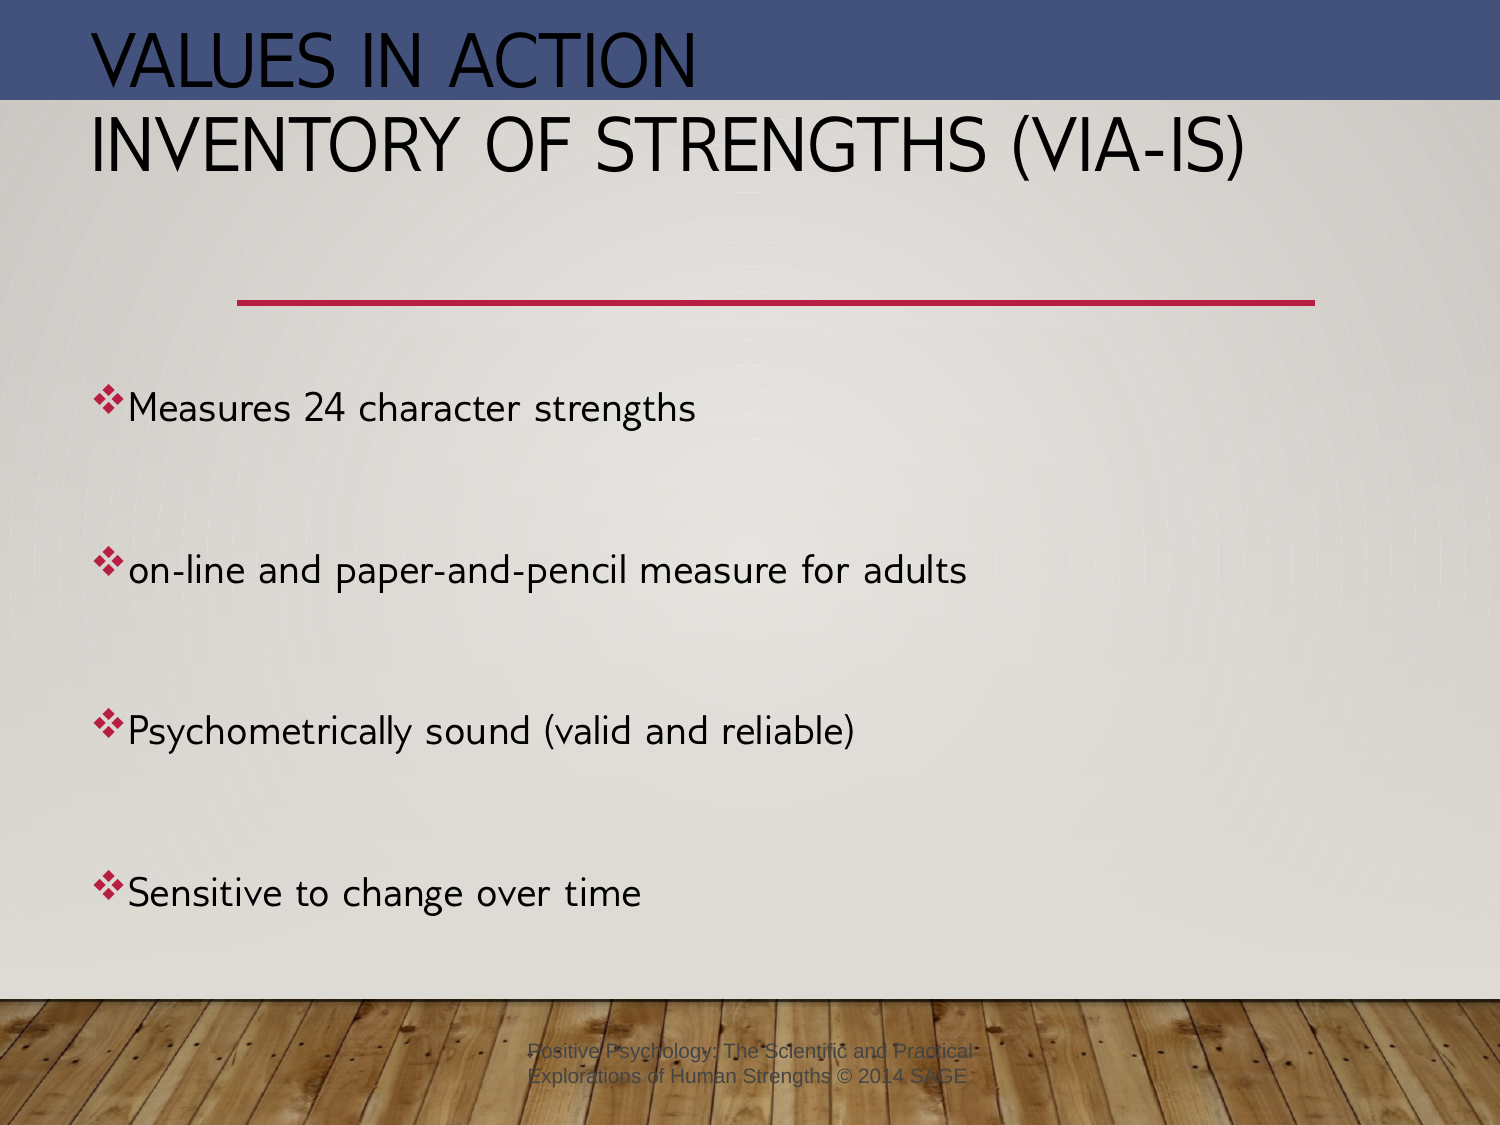

# Values in Action Inventory of Strengths (VIA-IS)
Measures 24 character strengths

on-line and paper-and-pencil measure for adults

Psychometrically sound (valid and reliable)

Sensitive to change over time
Positive Psychology: The Scientific and Practical Explorations of Human Strengths © 2014 SAGE